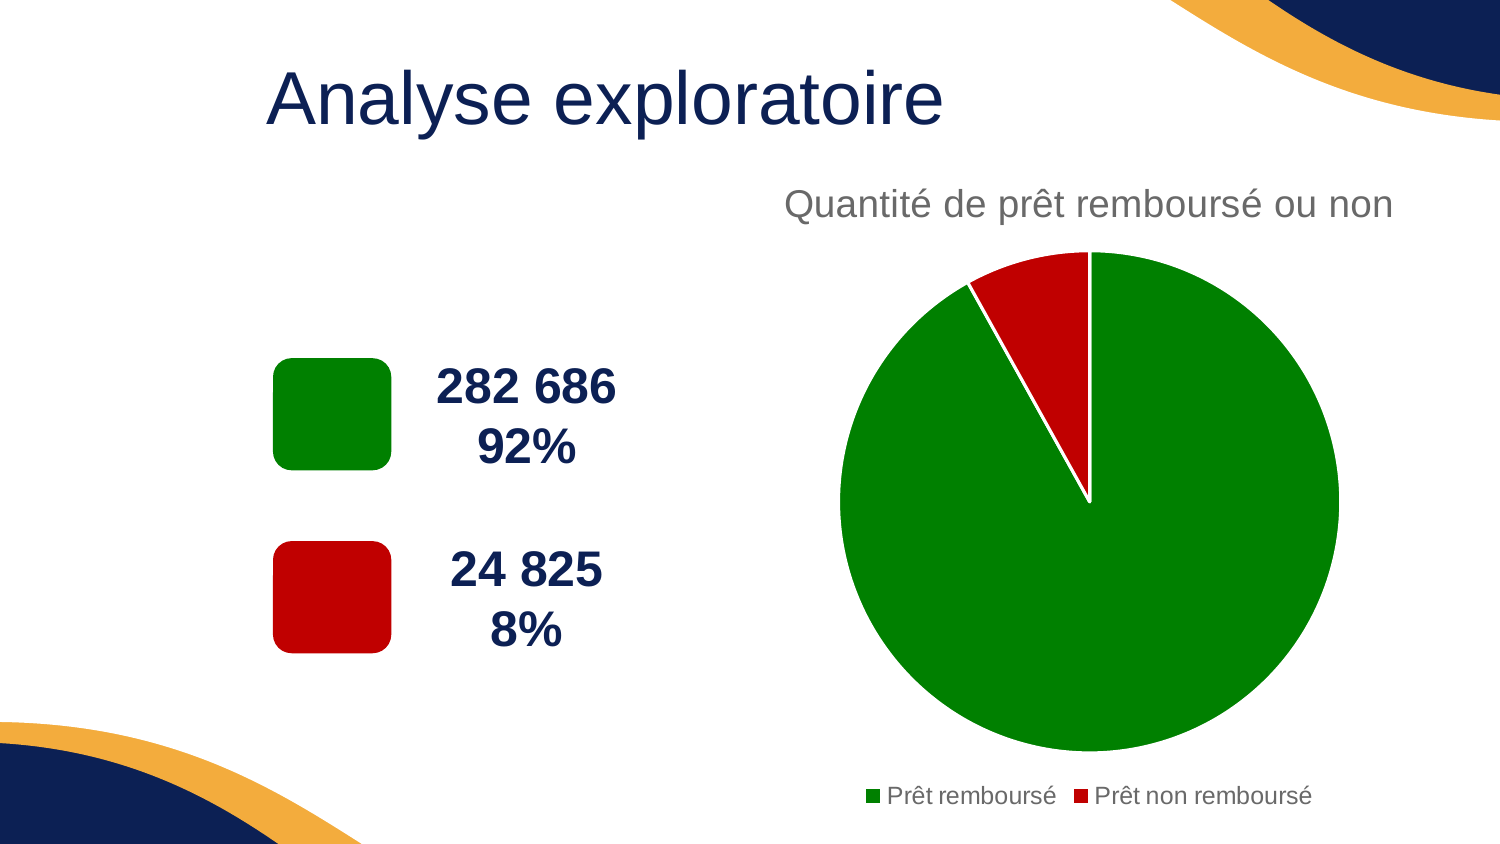

Analyse exploratoire

### Chart:

| Category | Quantité de prêt remboursé ou non |
|---|---|
| Prêt remboursé | 282686.0 |
| Prêt non remboursé | 24825.0 |
282 686
92%

24 825
8%